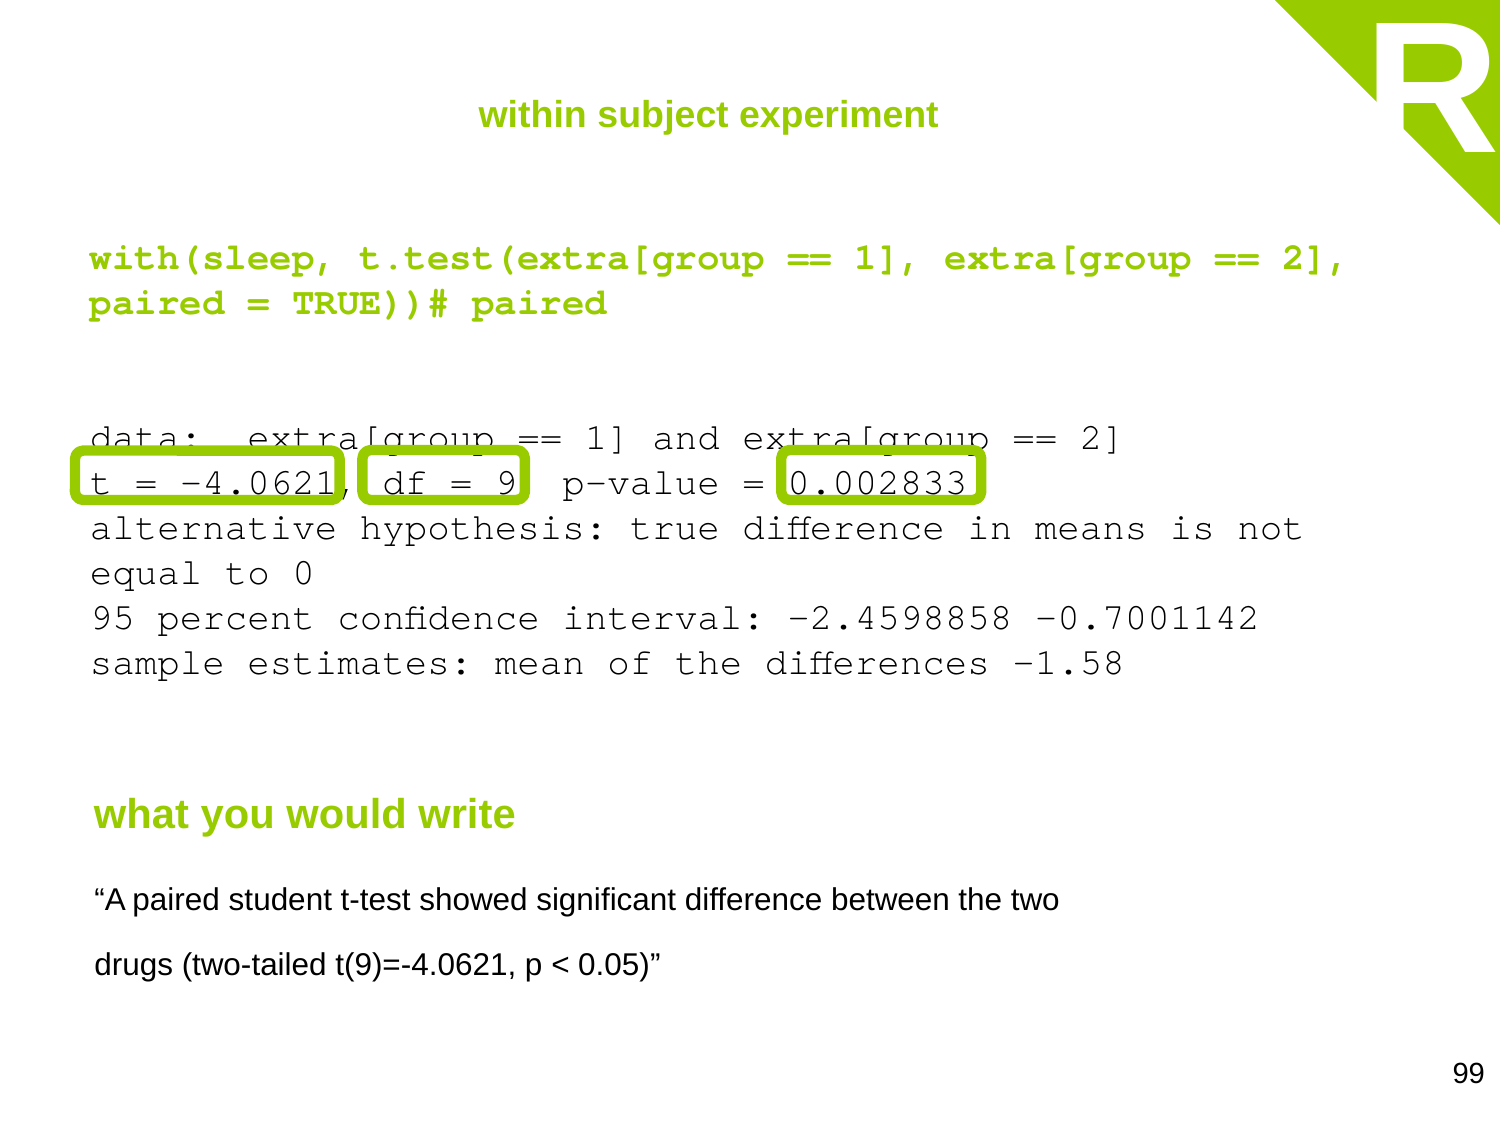

R

within subject experiment
with(sleep, t.test(extra[group == 1], extra[group == 2], paired = TRUE))# paired

data:  extra[group == 1] and extra[group == 2]
t = -4.0621, df = 9, p-value = 0.002833
alternative hypothesis: true difference in means is not equal to 0
95 percent confidence interval: -2.4598858 -0.7001142
sample estimates: mean of the differences -1.58

what you would write
“A paired student t-test showed significant difference between the two drugs (two-tailed t(9)=-4.0621, p < 0.05)”
99